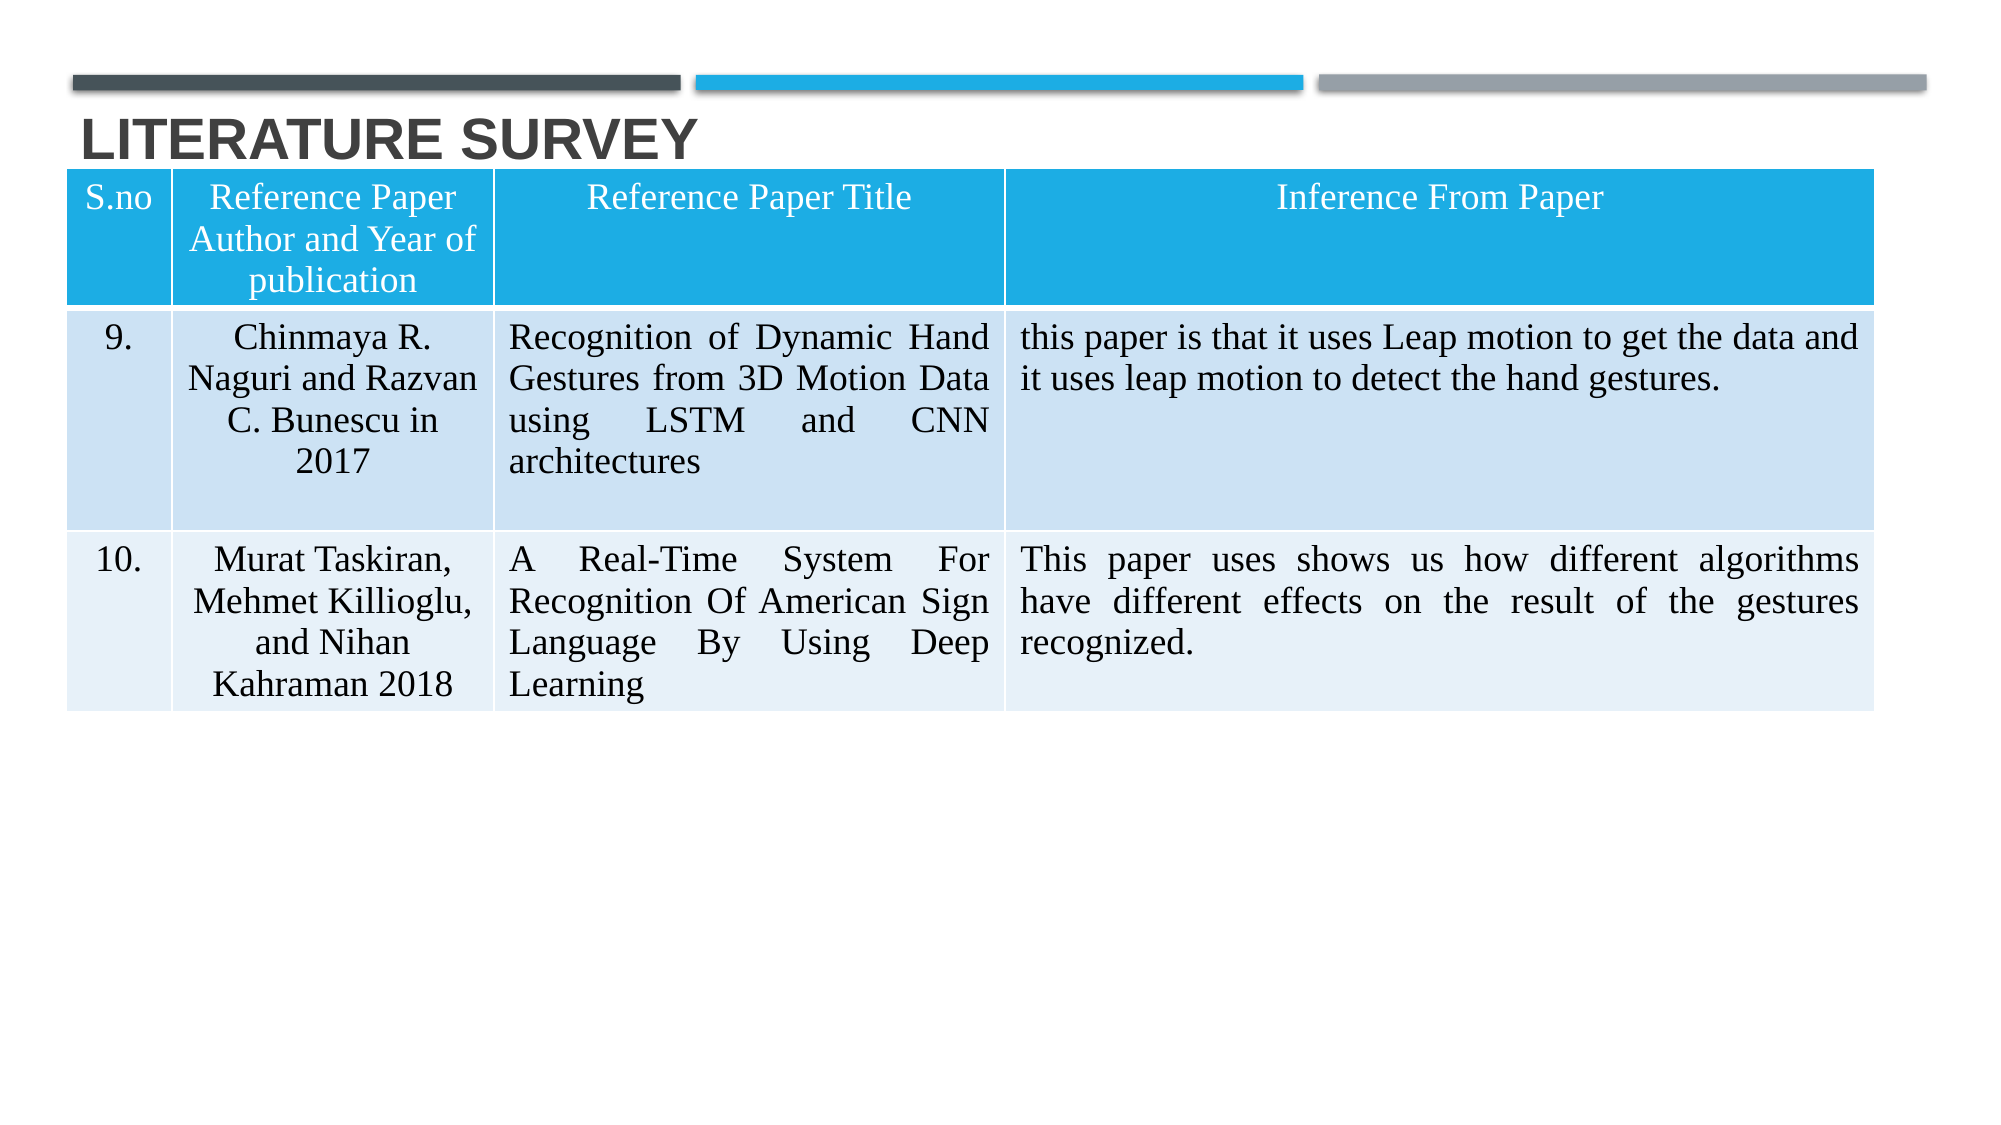

# Literature Survey
| S.no | Reference Paper Author and Year of publication | Reference Paper Title | Inference From Paper |
| --- | --- | --- | --- |
| 9. | Chinmaya R. Naguri and Razvan C. Bunescu in 2017 | Recognition of Dynamic Hand Gestures from 3D Motion Data using LSTM and CNN architectures | this paper is that it uses Leap motion to get the data and it uses leap motion to detect the hand gestures. |
| 10. | Murat Taskiran, Mehmet Killioglu, and Nihan Kahraman 2018 | A Real-Time System For Recognition Of American Sign Language By Using Deep Learning | This paper uses shows us how different algorithms have different effects on the result of the gestures recognized. |